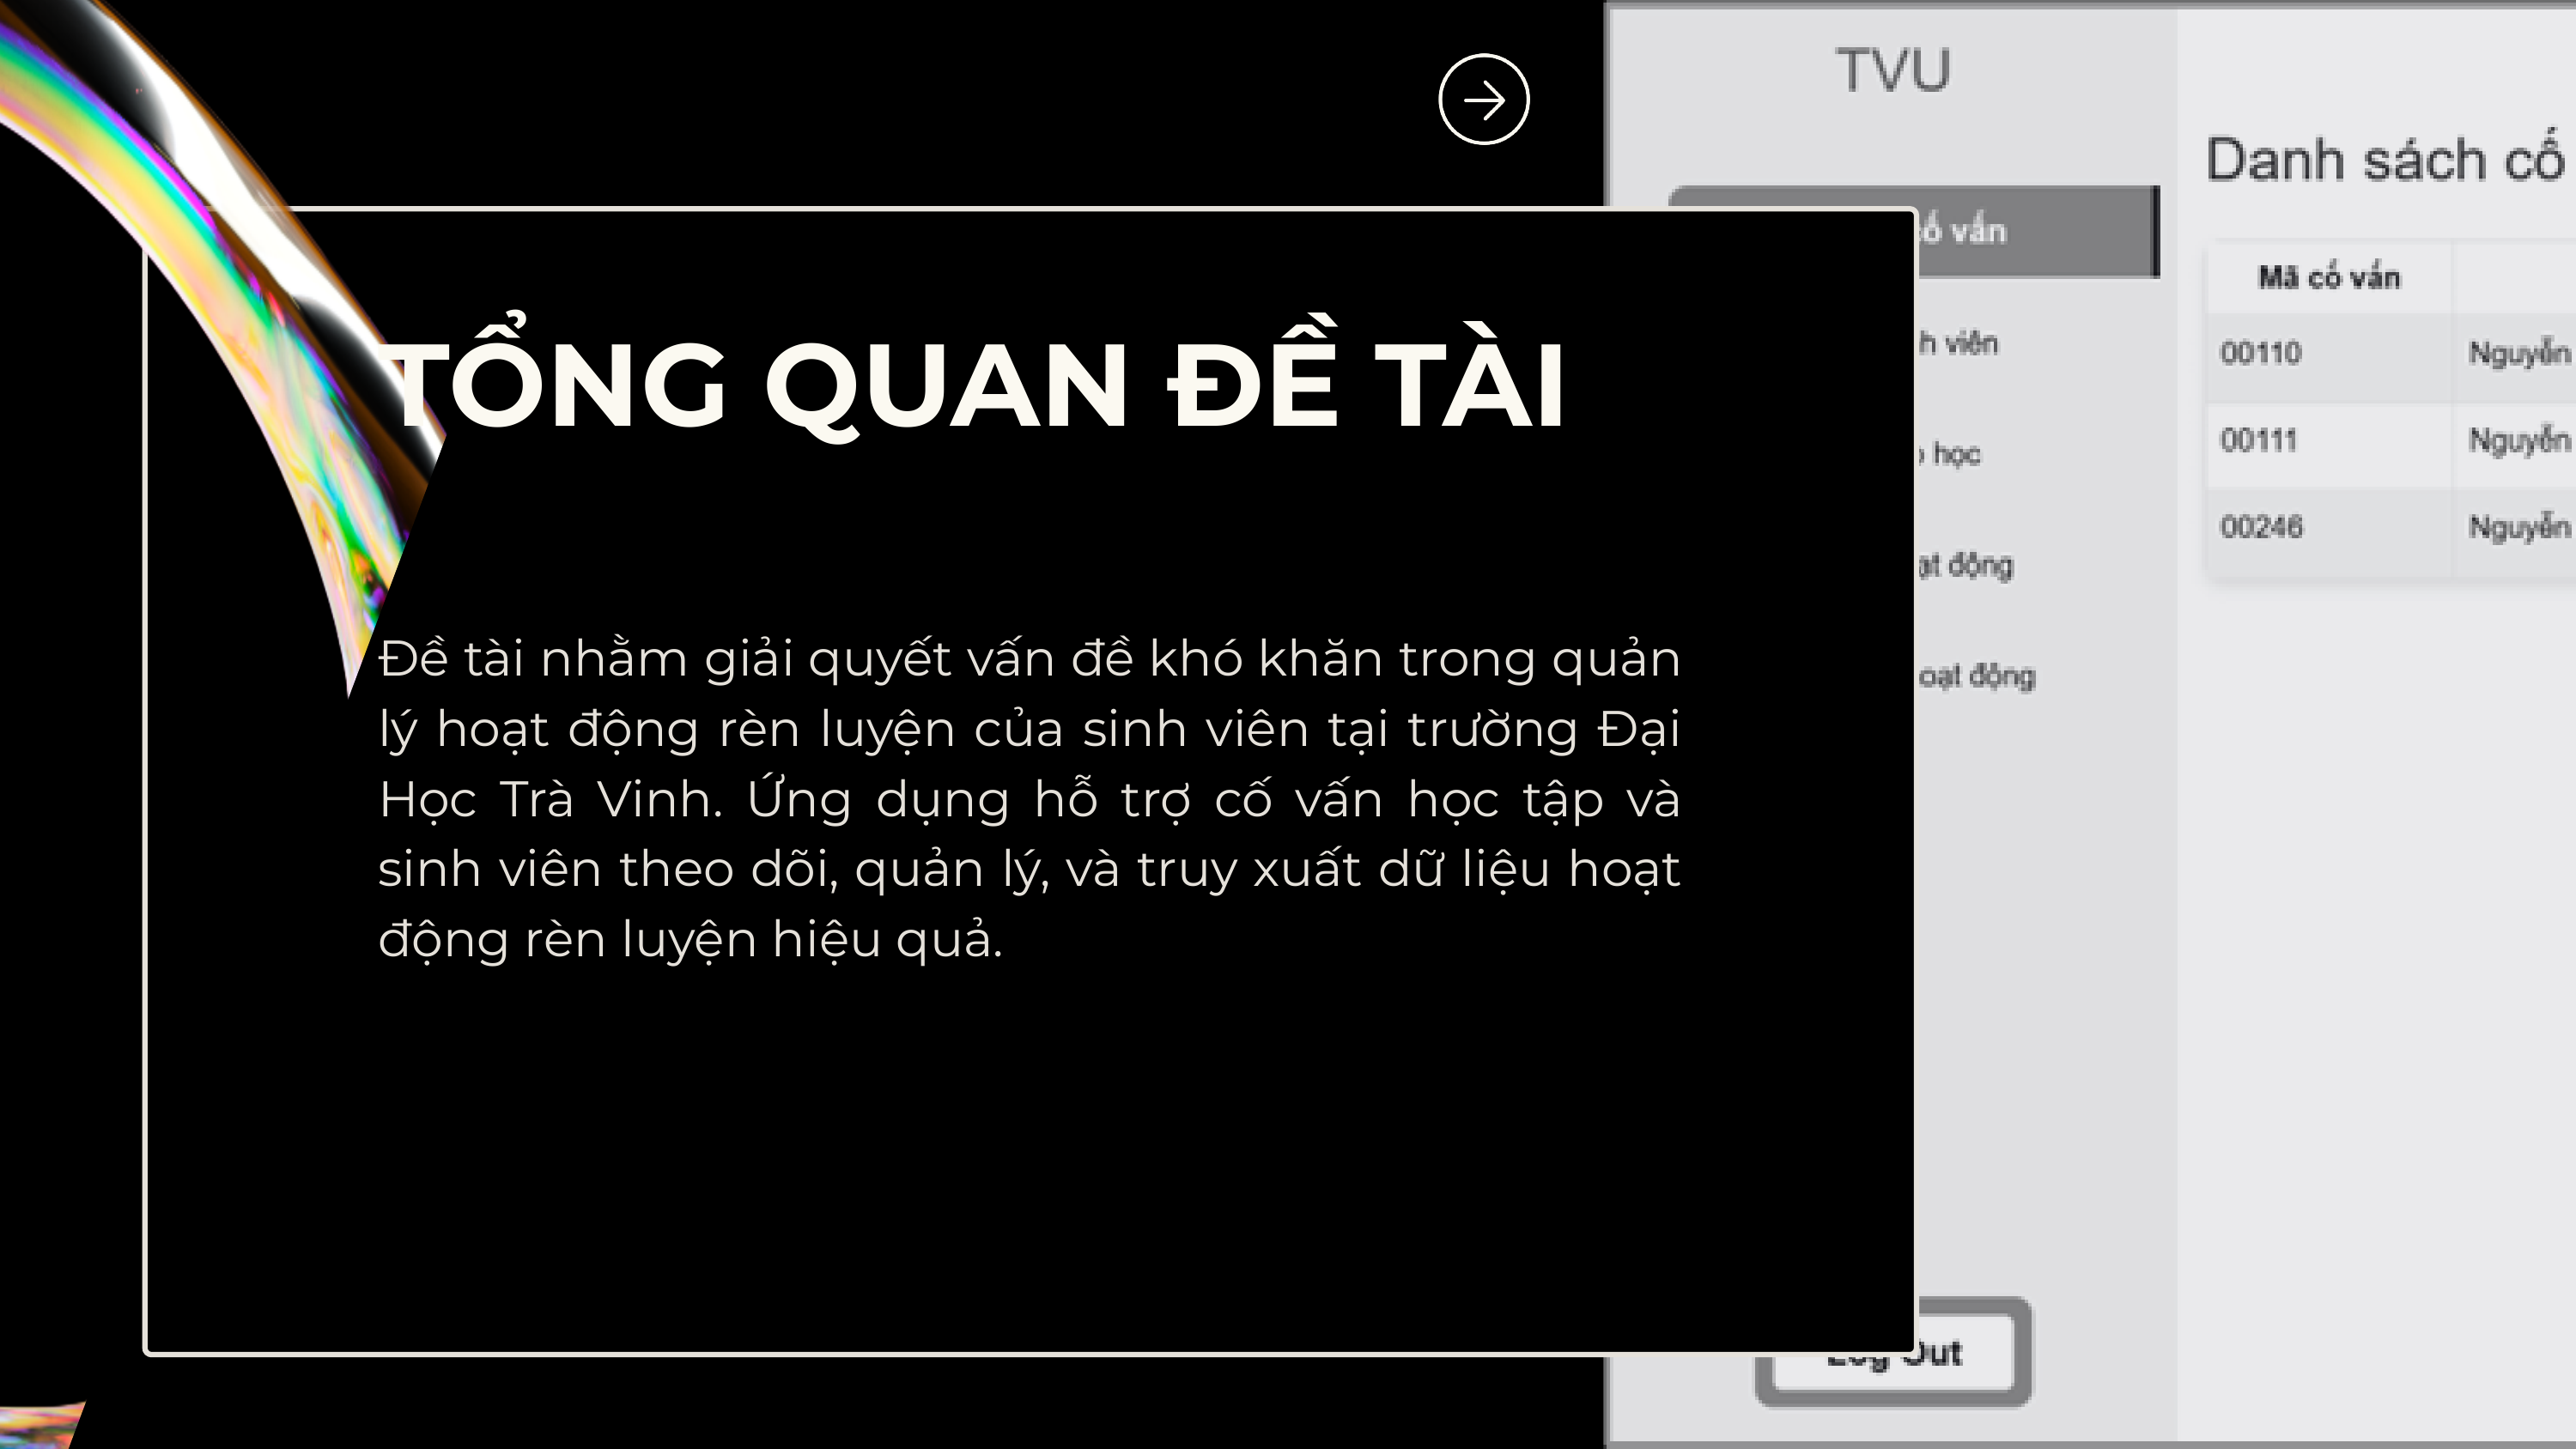

TỔNG QUAN ĐỀ TÀI
Đề tài nhằm giải quyết vấn đề khó khăn trong quản lý hoạt động rèn luyện của sinh viên tại trường Đại Học Trà Vinh. Ứng dụng hỗ trợ cố vấn học tập và sinh viên theo dõi, quản lý, và truy xuất dữ liệu hoạt động rèn luyện hiệu quả.